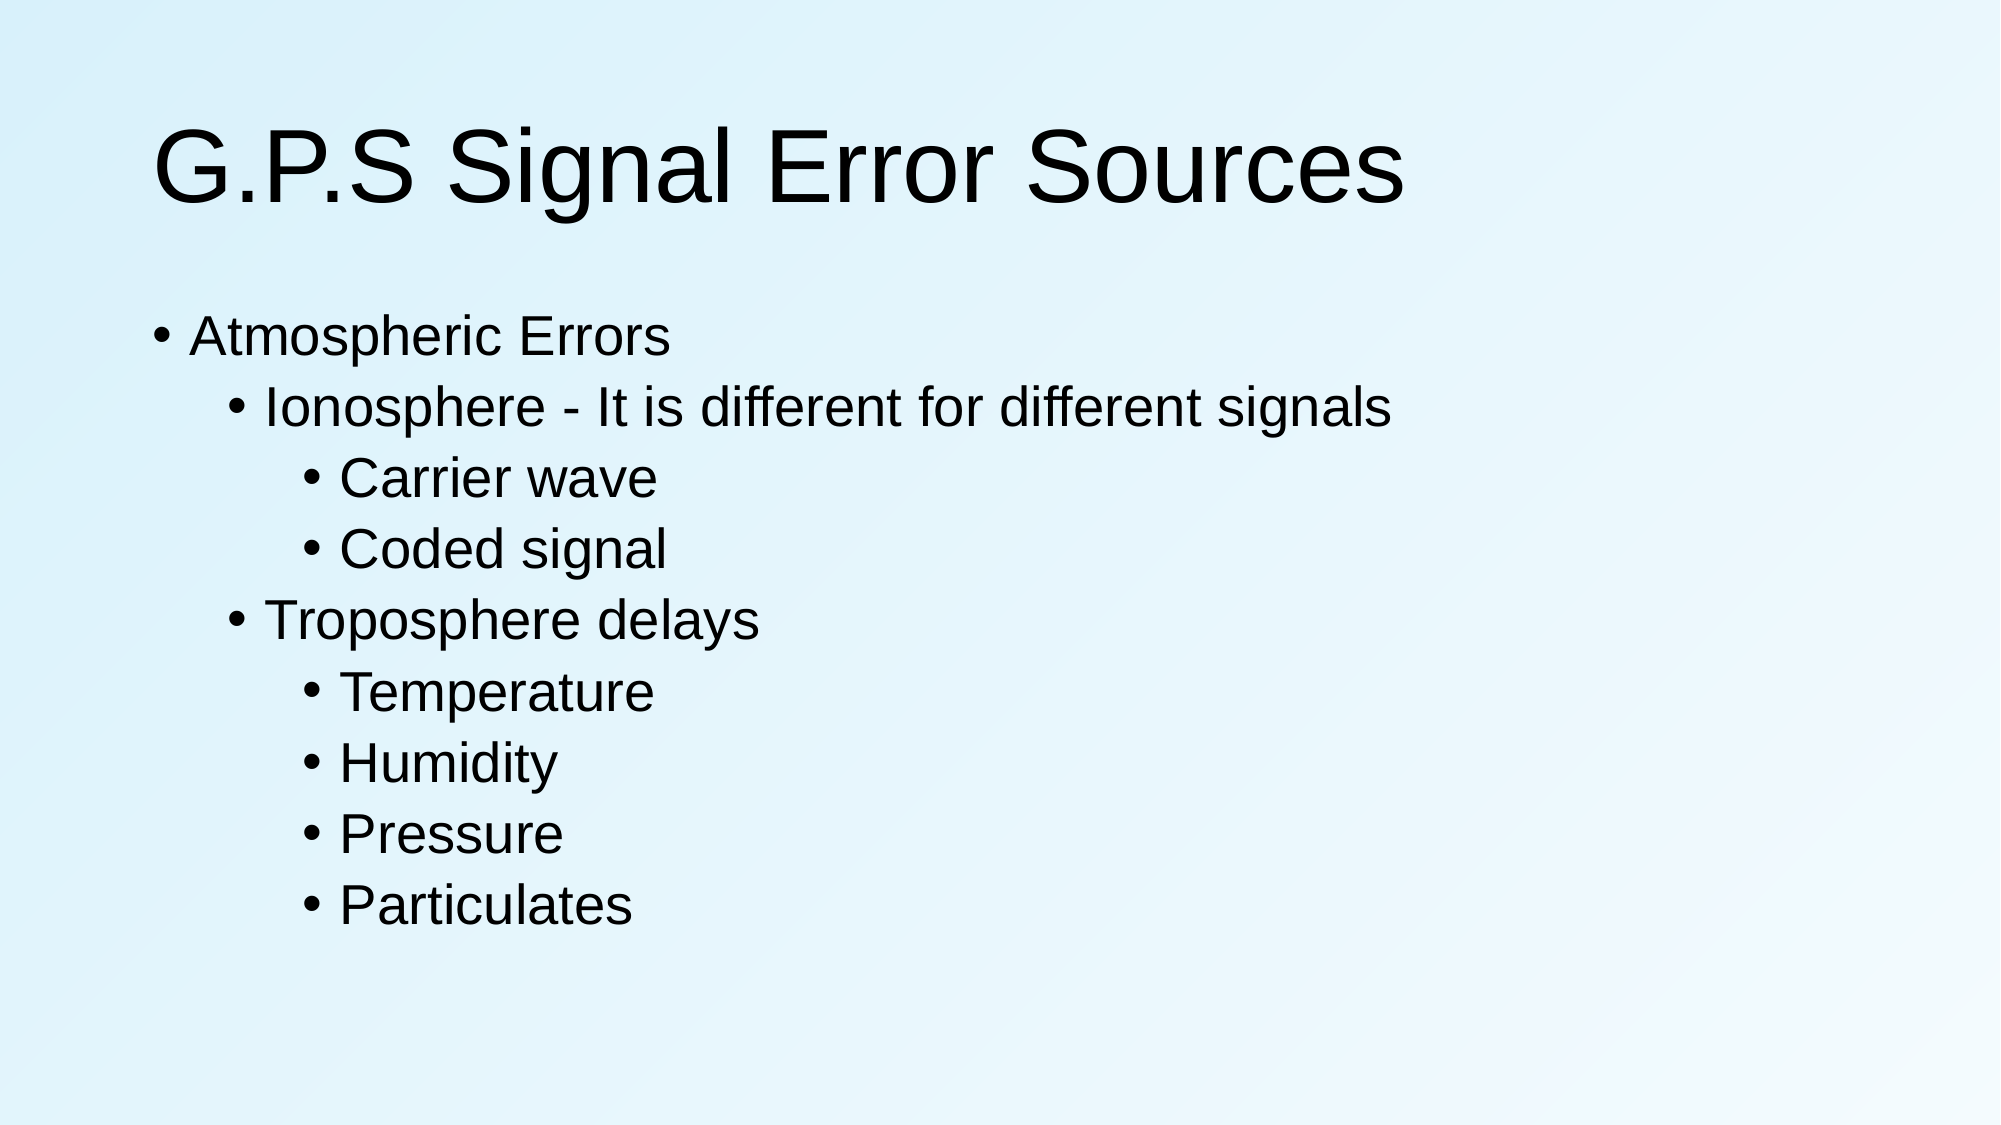

# G.P.S Signal Error Sources
Atmospheric Errors
Ionosphere - It is different for different signals
Carrier wave
Coded signal
Troposphere delays
Temperature
Humidity
Pressure
Particulates